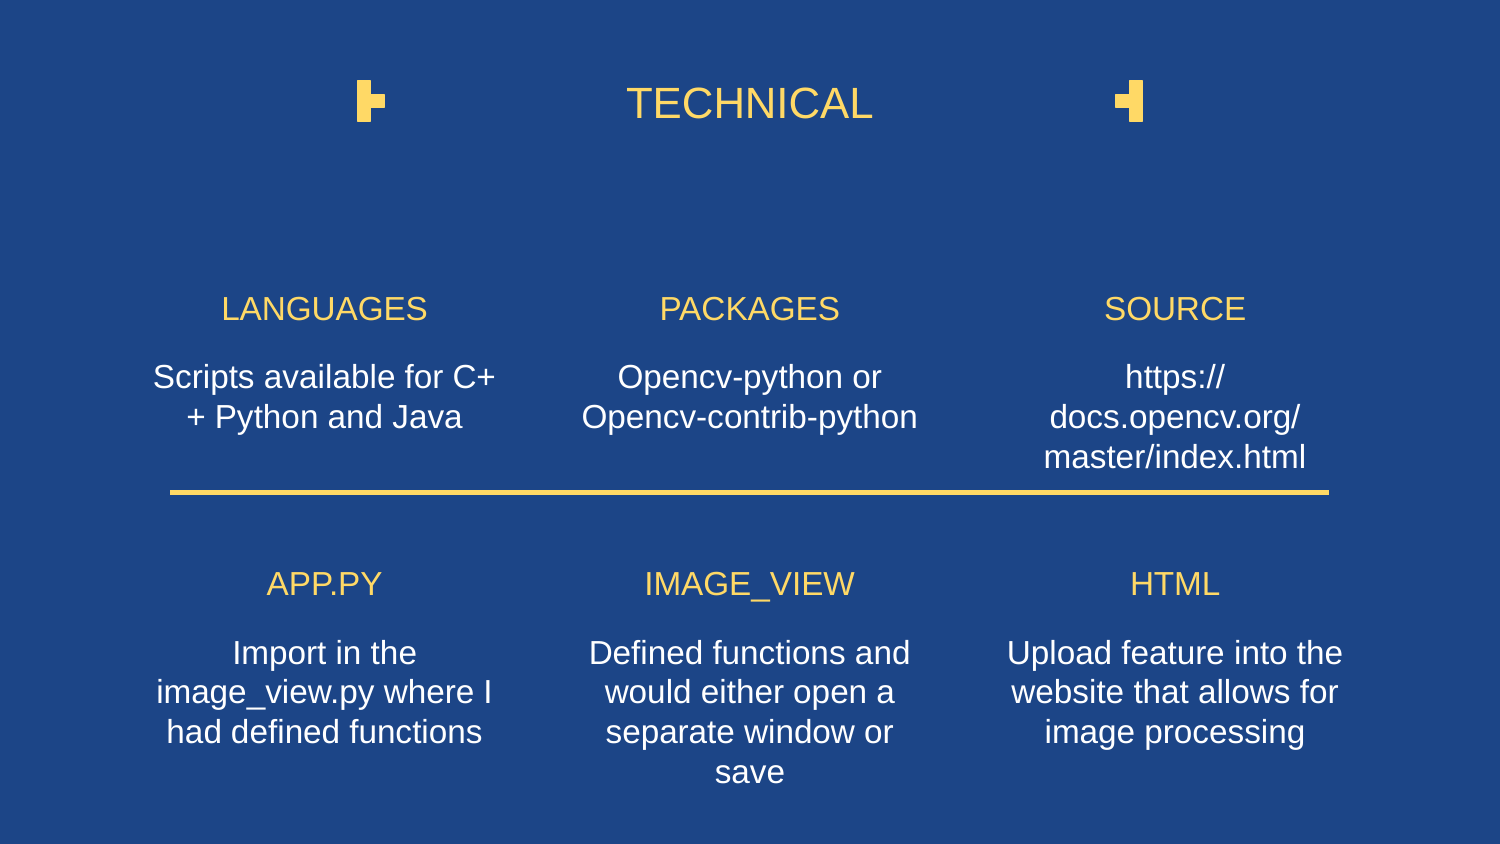

# TECHNICAL

LANGUAGES
PACKAGES
SOURCE
Scripts available for C++ Python and Java

Opencv-python or
Opencv-contrib-python

https://docs.opencv.org/master/index.html
APP.PY
IMAGE_VIEW
HTML
Import in the image_view.py where I had defined functions
Defined functions and would either open a separate window or save

Upload feature into the website that allows for image processing